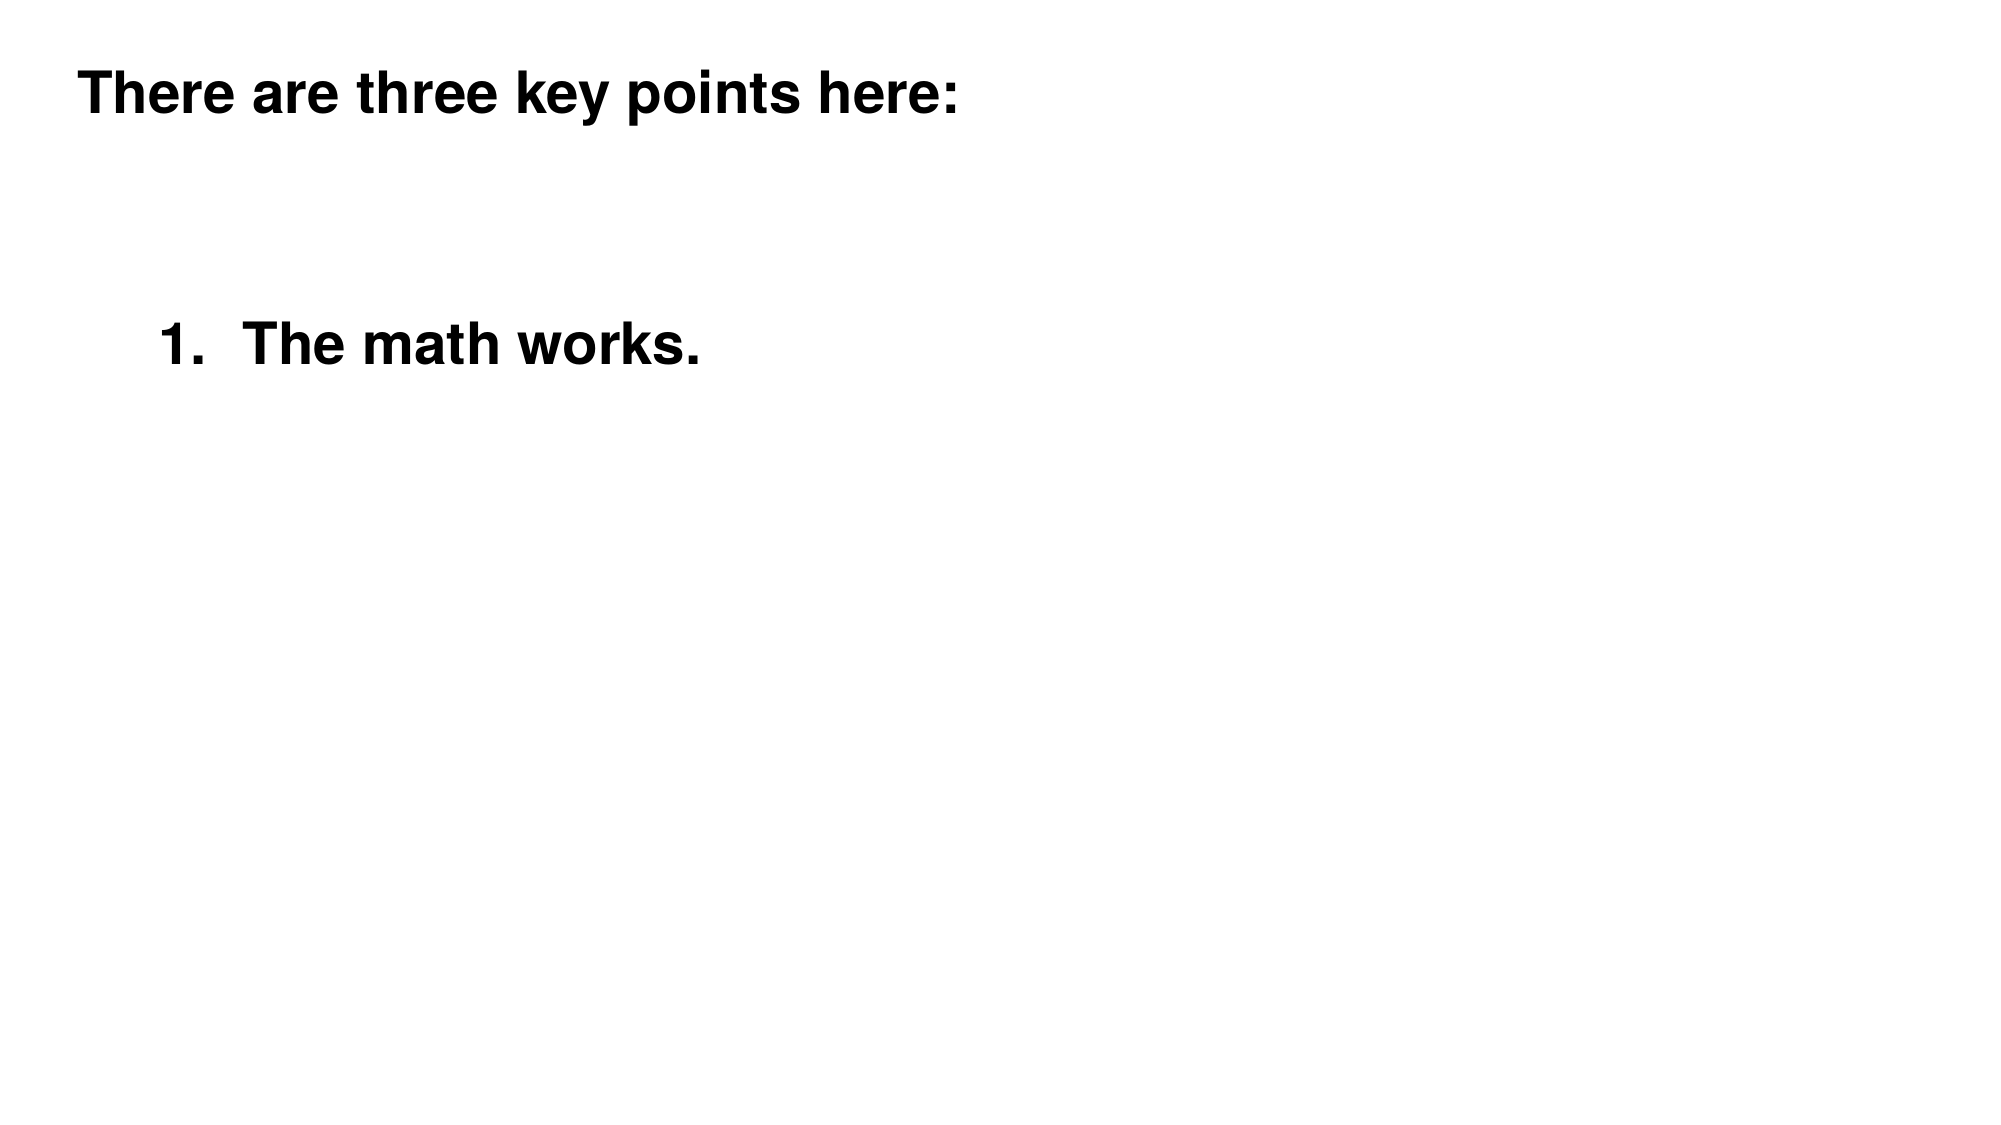

There are three key points here:
The math works.